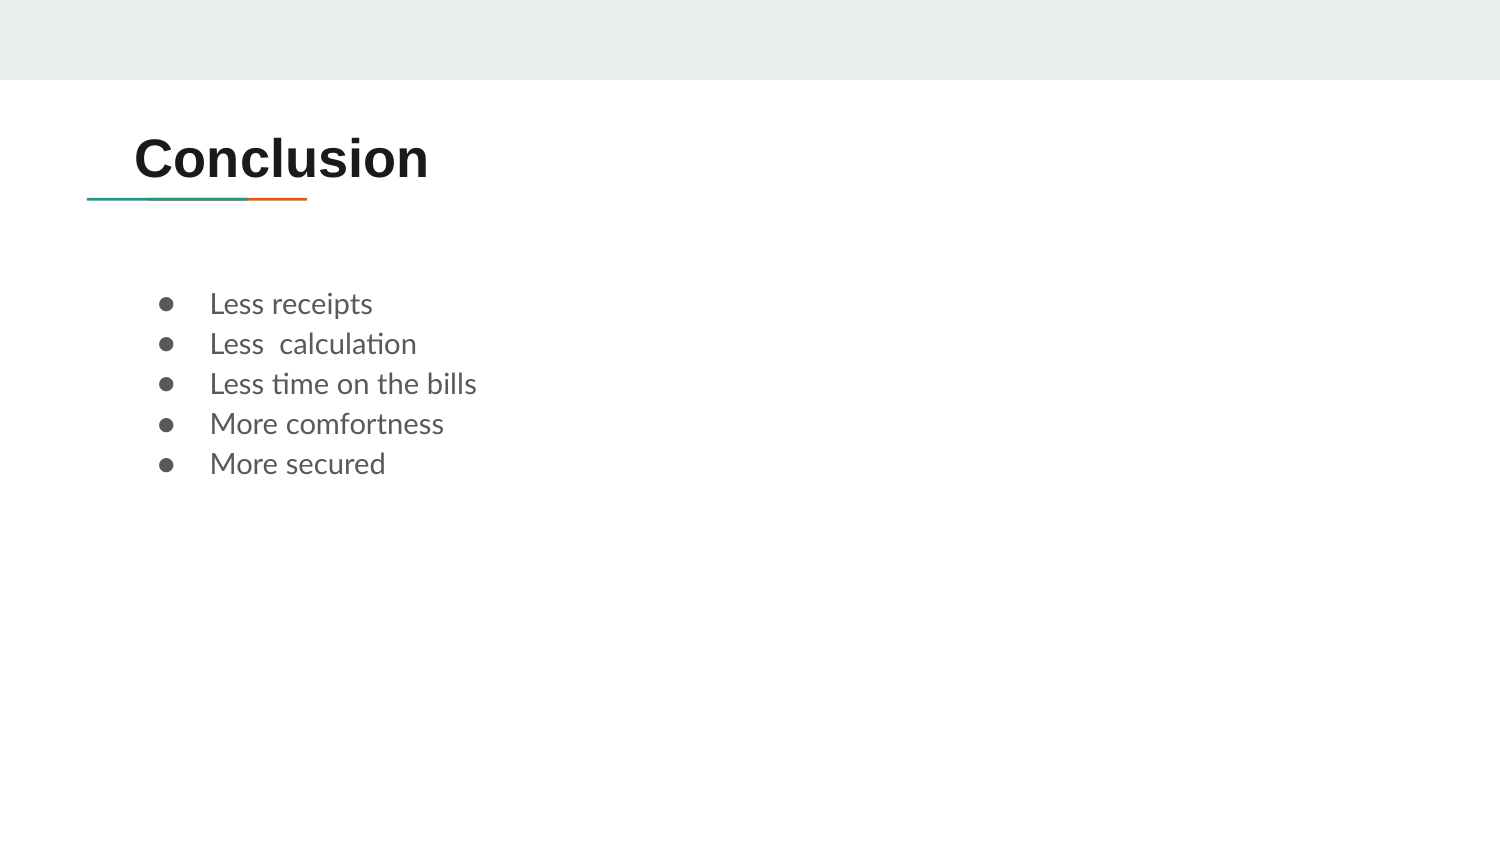

# Conclusion
Less receipts
Less  calculation
Less time on the bills
More comfortness
More secured